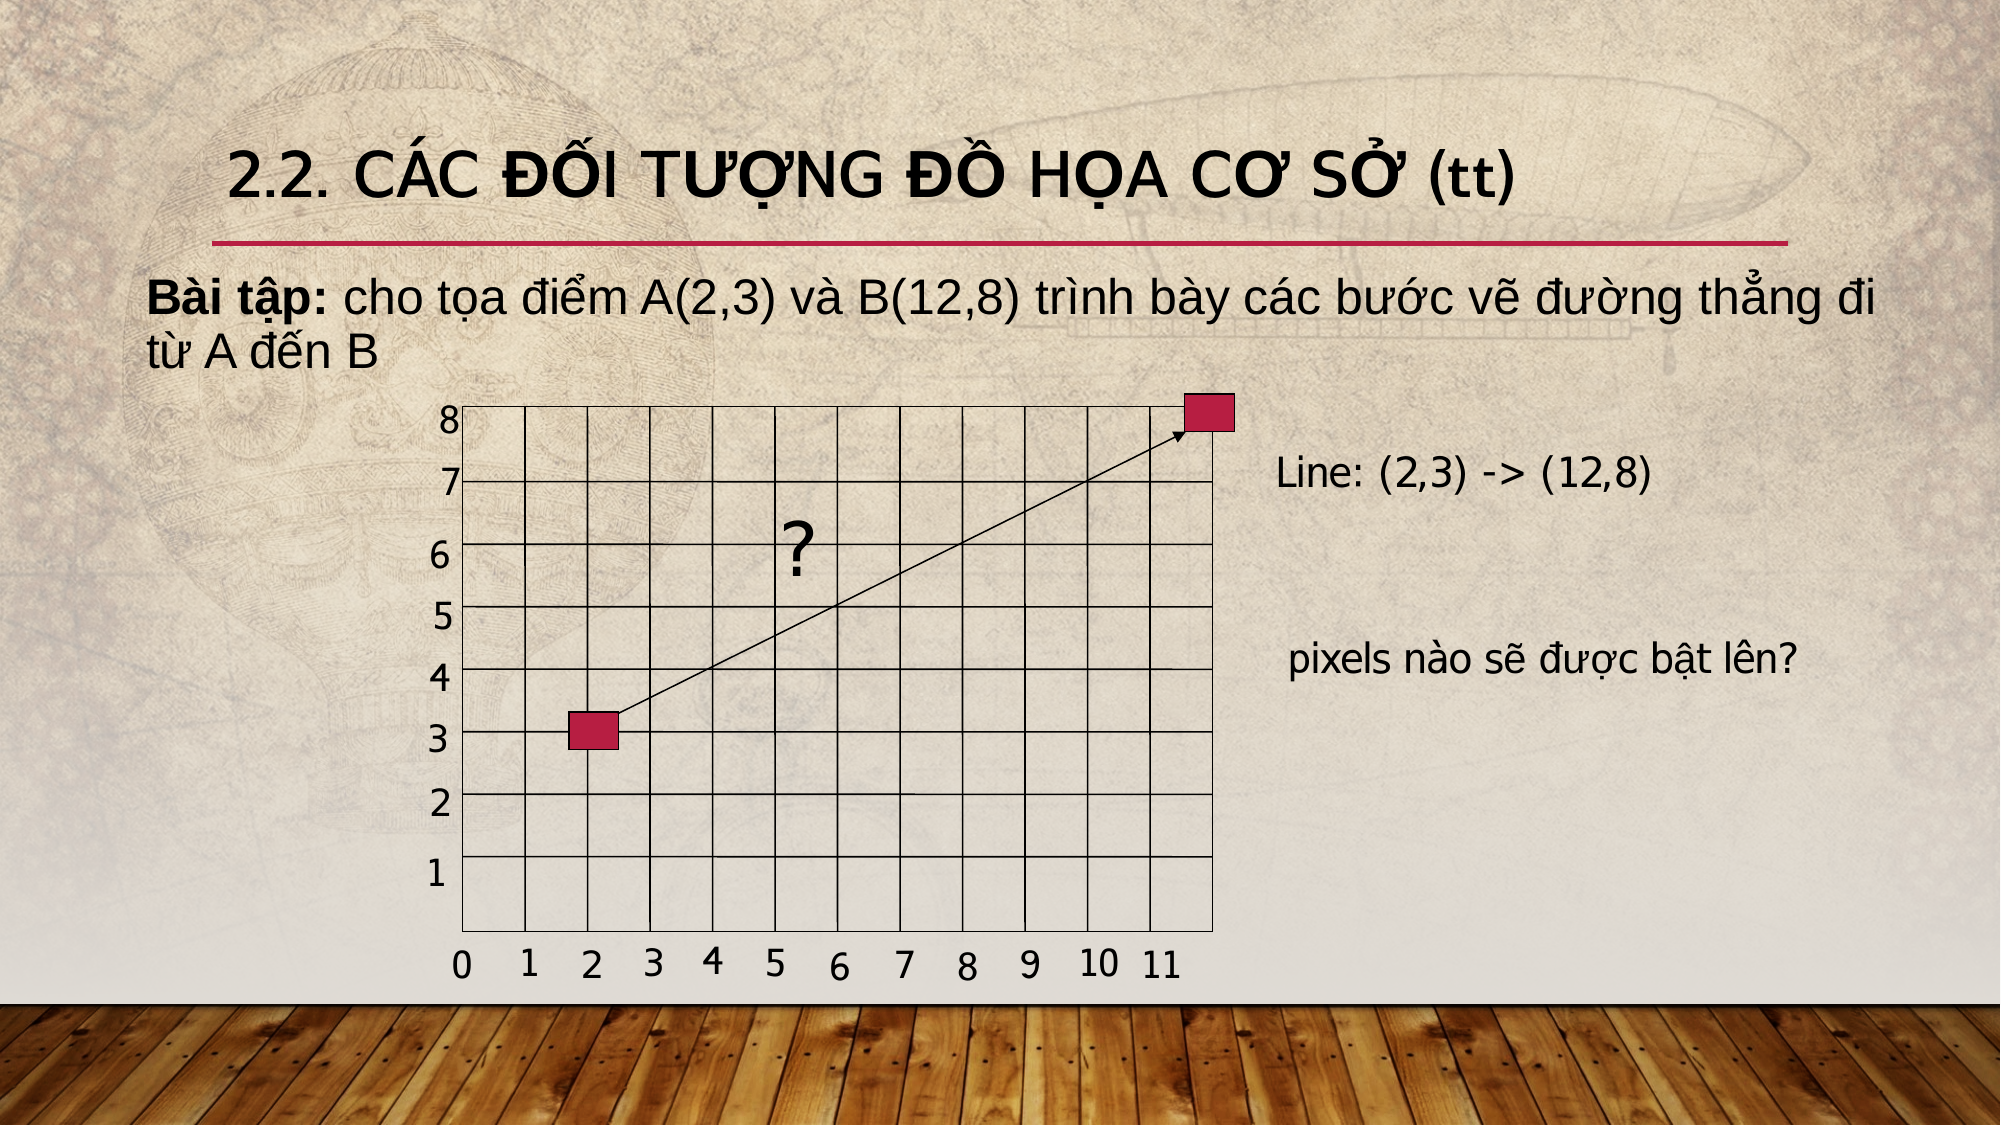

# 2.2. Các đối tượng đồ họa cơ sở (tt)
Bài tập: cho tọa điểm A(2,3) và B(12,8) trình bày các bước vẽ đường thẳng đi từ A đến B
8

7
6
5
4
3
2
1
4
3
5
10
1
9
0
11
2
7
6
8

?
Line: (2,3) -> (12,8)
pixels nào sẽ được bật lên?